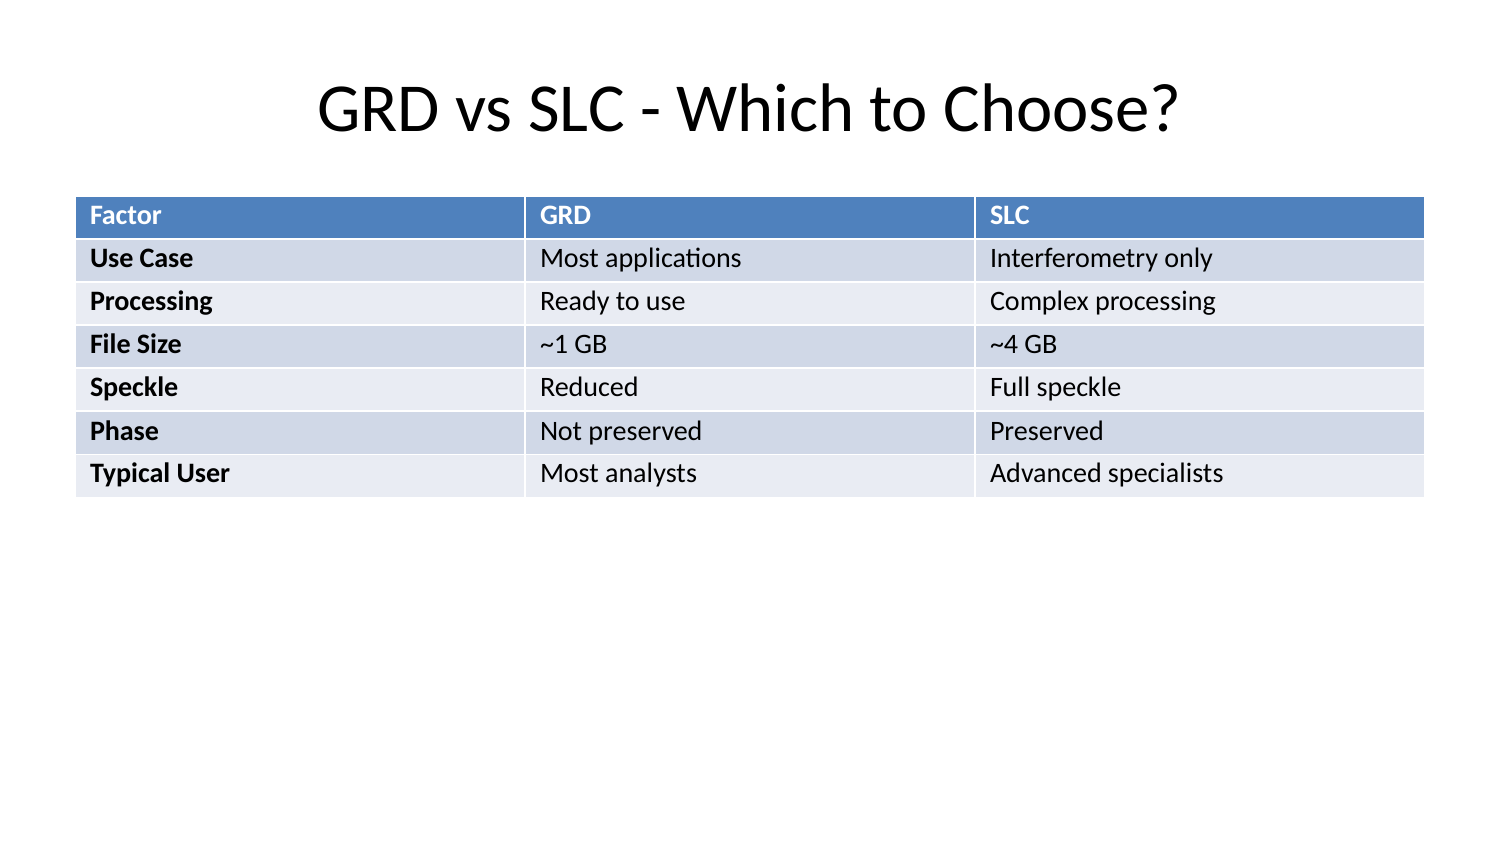

# GRD vs SLC - Which to Choose?
| Factor | GRD | SLC |
| --- | --- | --- |
| Use Case | Most applications | Interferometry only |
| Processing | Ready to use | Complex processing |
| File Size | ~1 GB | ~4 GB |
| Speckle | Reduced | Full speckle |
| Phase | Not preserved | Preserved |
| Typical User | Most analysts | Advanced specialists |